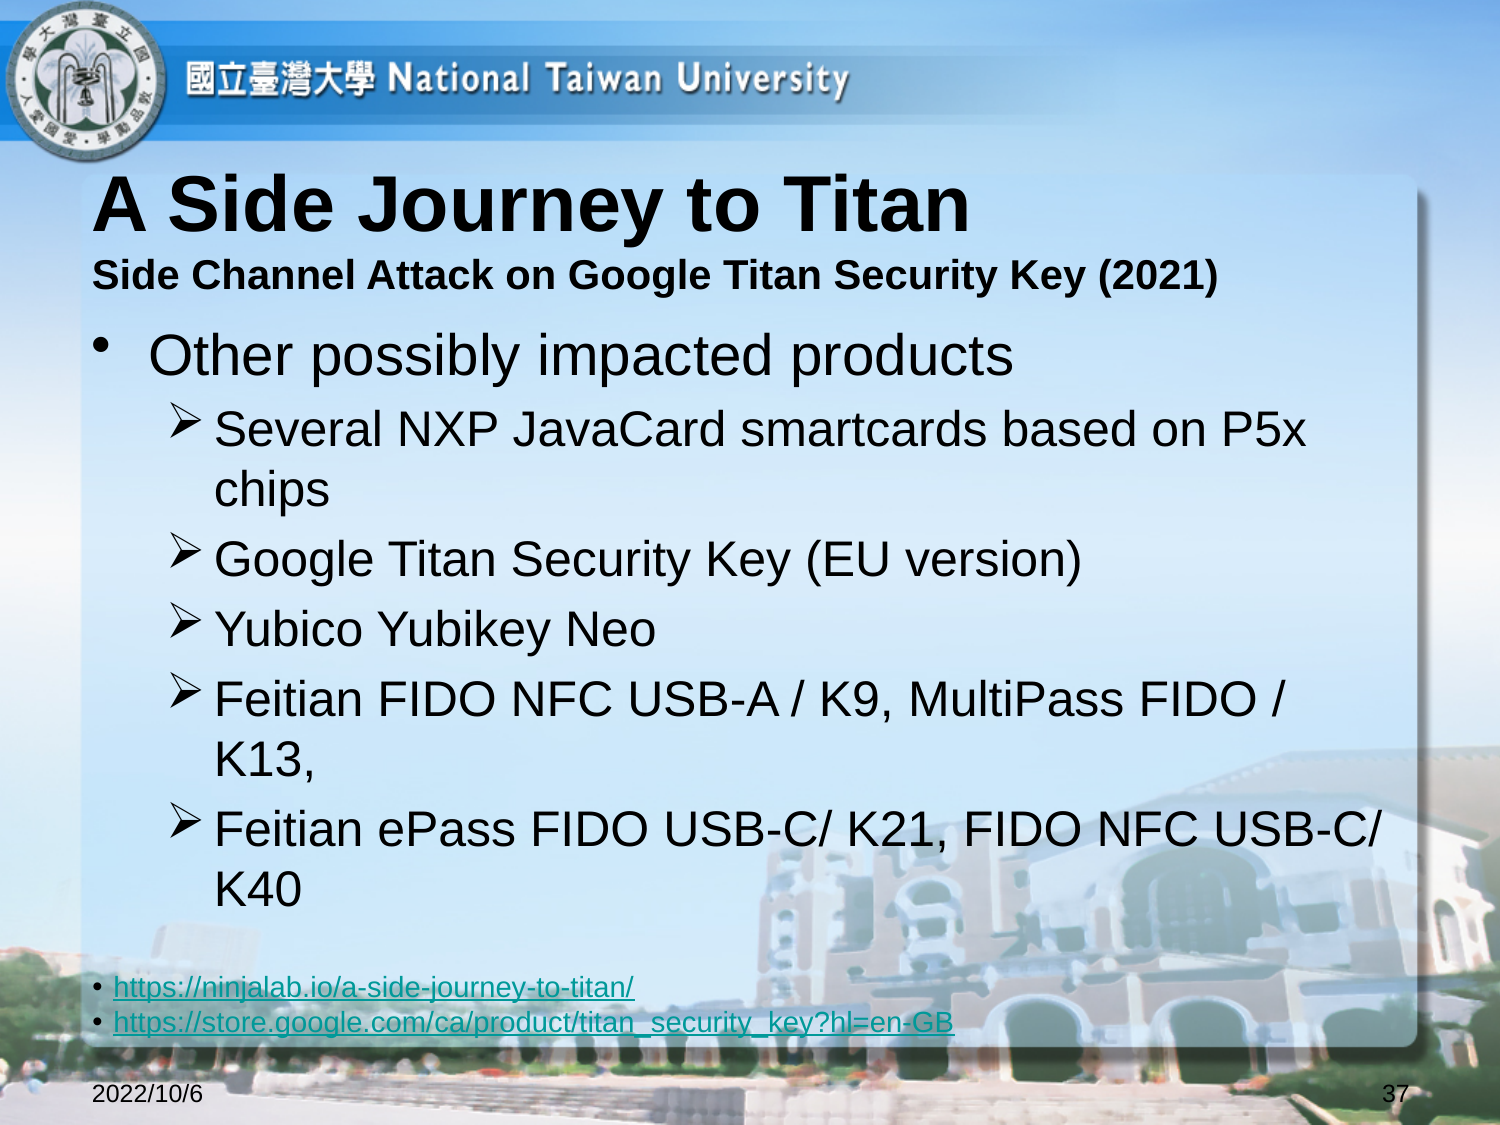

# A Side Journey to Titan Side Channel Attack on Google Titan Security Key (2021)
Other possibly impacted products
Several NXP JavaCard smartcards based on P5x chips
Google Titan Security Key (EU version)
Yubico Yubikey Neo
Feitian FIDO NFC USB-A / K9, MultiPass FIDO / K13,
Feitian ePass FIDO USB-C/ K21, FIDO NFC USB-C/ K40
https://ninjalab.io/a-side-journey-to-titan/
https://store.google.com/ca/product/titan_security_key?hl=en-GB
2022/10/6
37